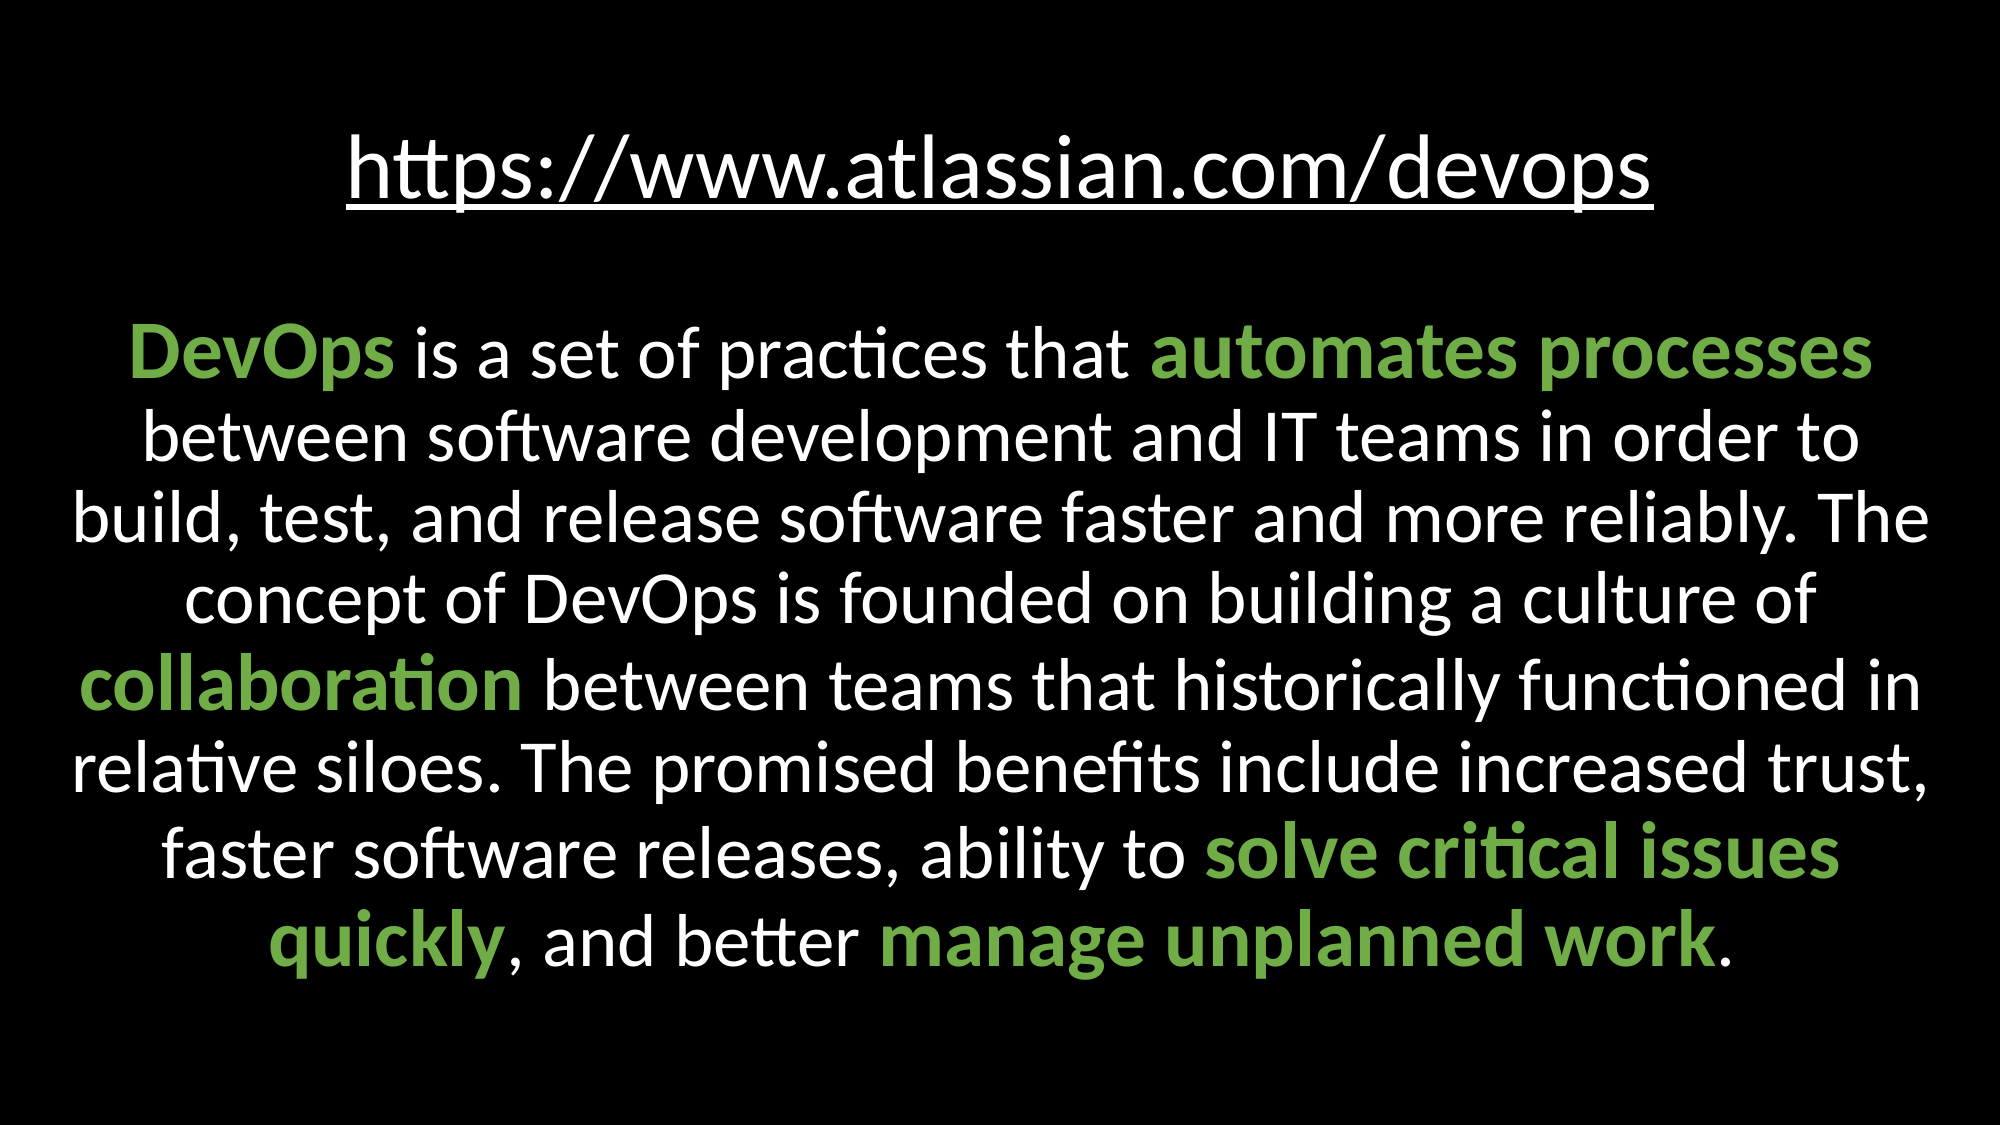

# https://www.atlassian.com/devops
DevOps is a set of practices that automates processes between software development and IT teams in order to build, test, and release software faster and more reliably. The concept of DevOps is founded on building a culture of collaboration between teams that historically functioned in relative siloes. The promised benefits include increased trust, faster software releases, ability to solve critical issues quickly, and better manage unplanned work.